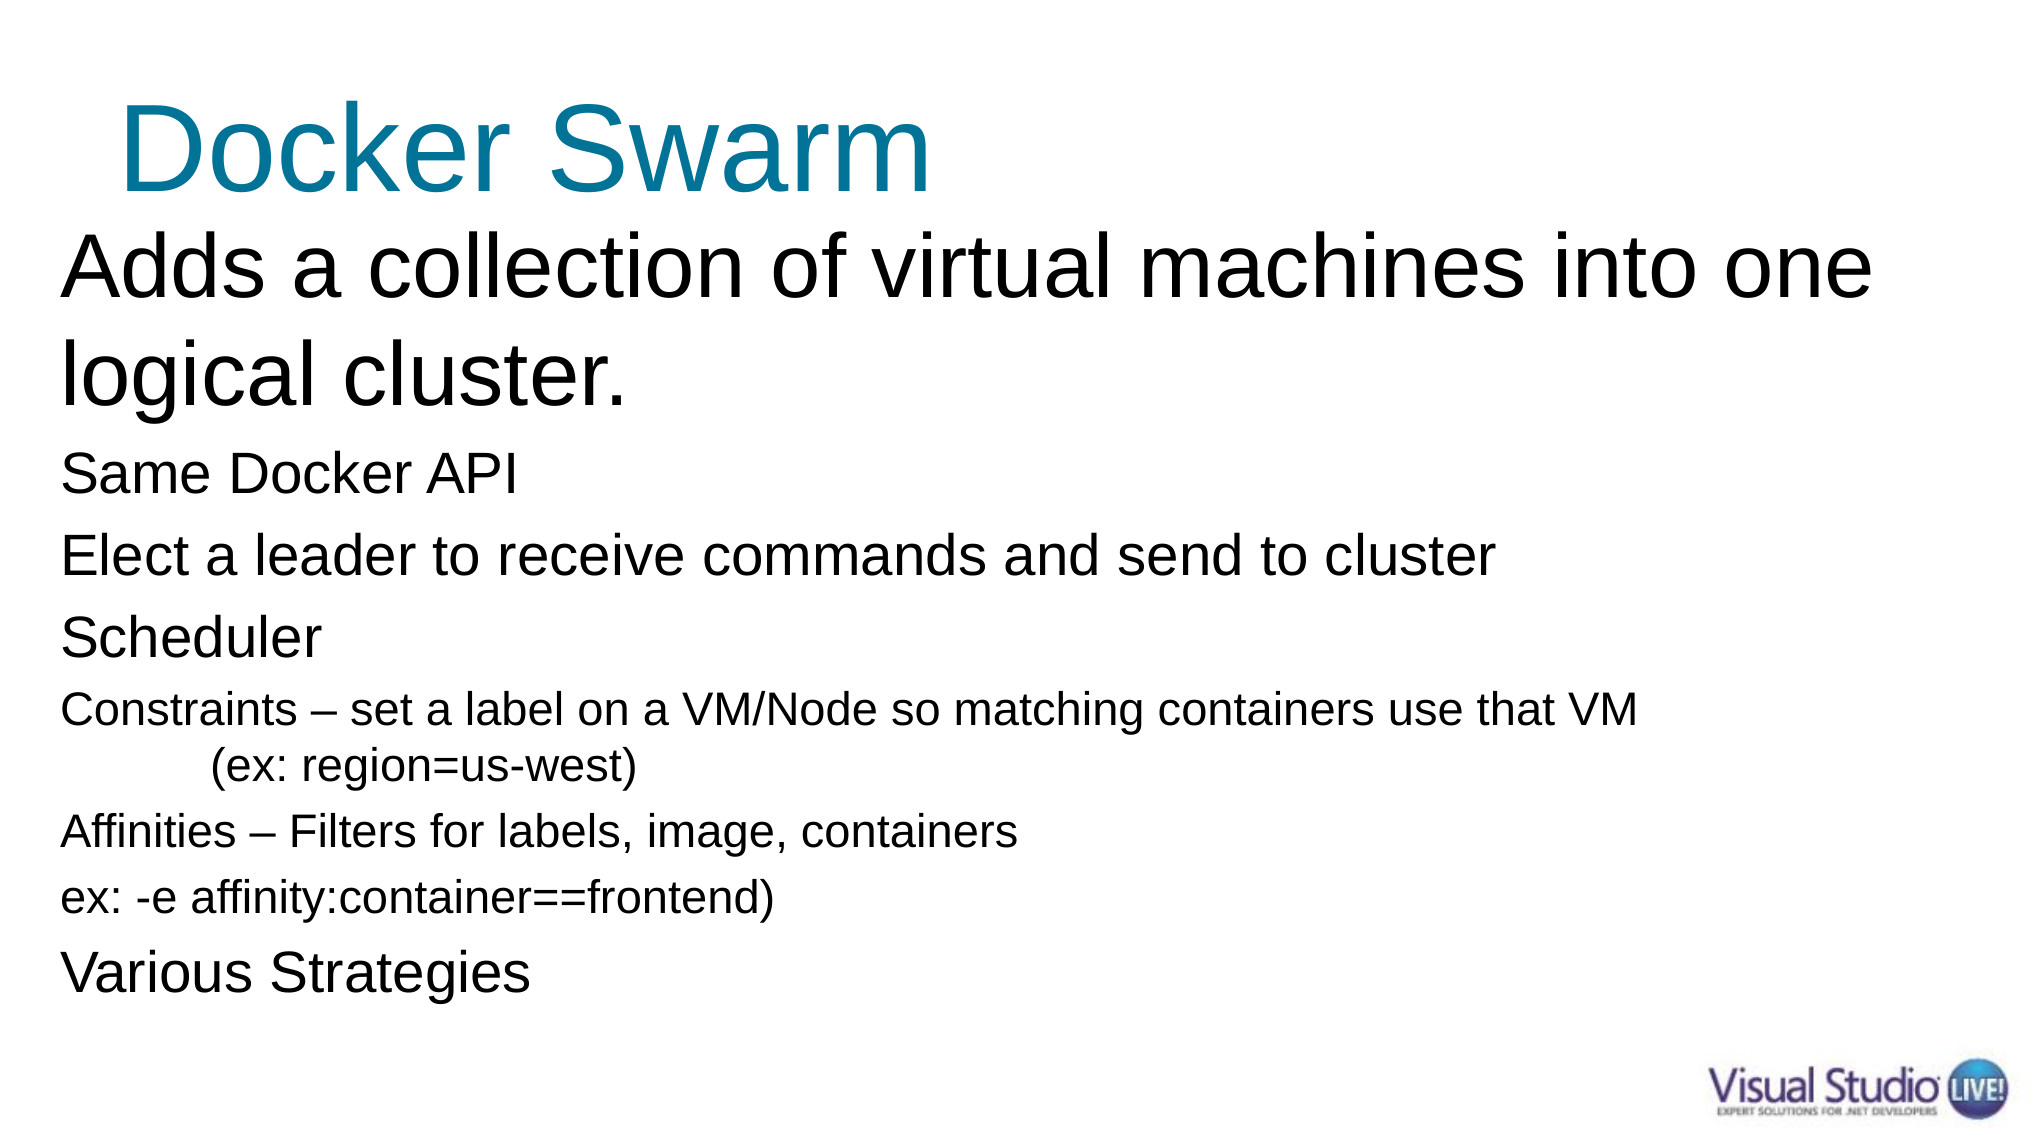

# Docker Swarm
Adds a collection of virtual machines into one logical cluster.
Same Docker API
Elect a leader to receive commands and send to cluster
Scheduler
Constraints – set a label on a VM/Node so matching containers use that VM
	(ex: region=us-west)
Affinities – Filters for labels, image, containers
ex: -e affinity:container==frontend)
Various Strategies